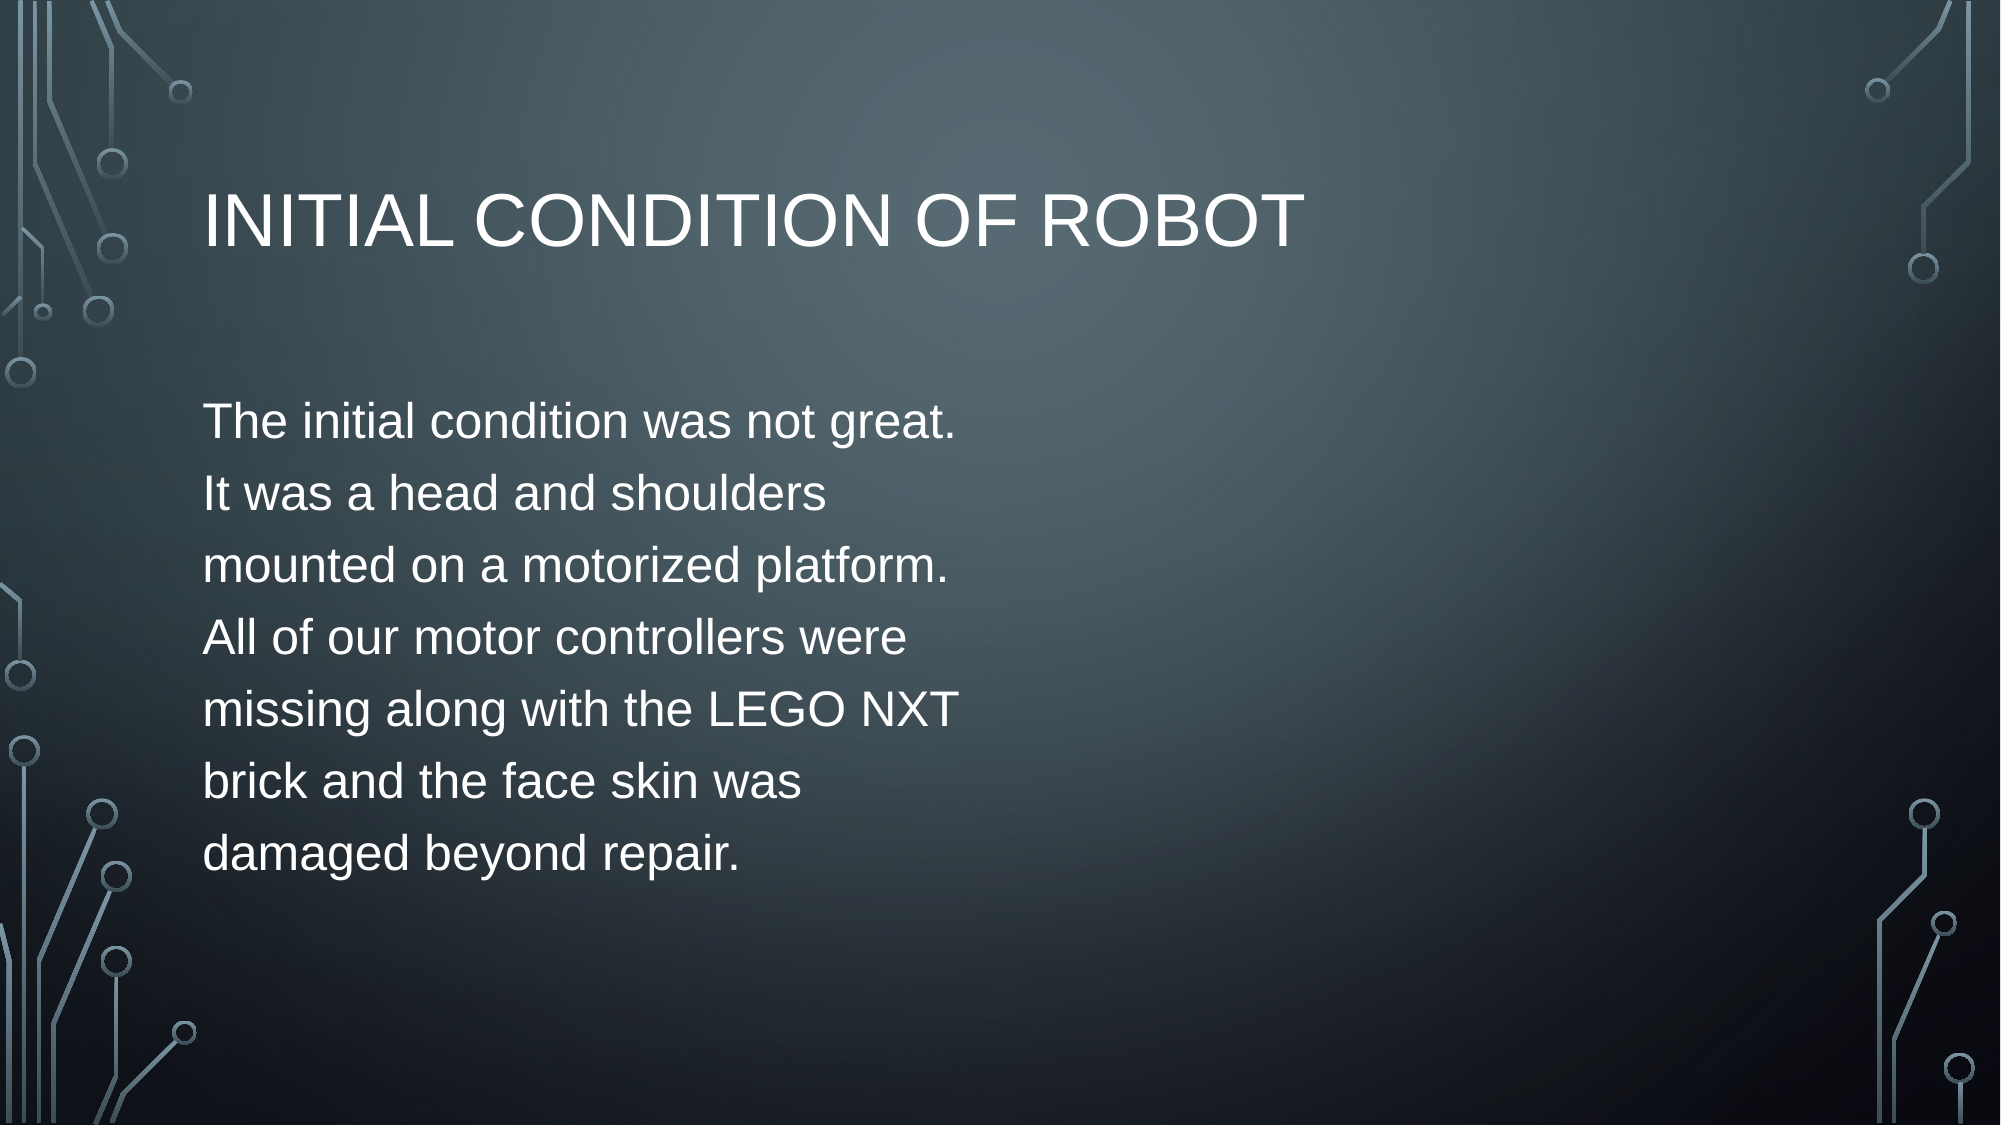

# Initial condition of robot
The initial condition was not great. It was a head and shoulders mounted on a motorized platform. All of our motor controllers were missing along with the LEGO NXT brick and the face skin was damaged beyond repair.